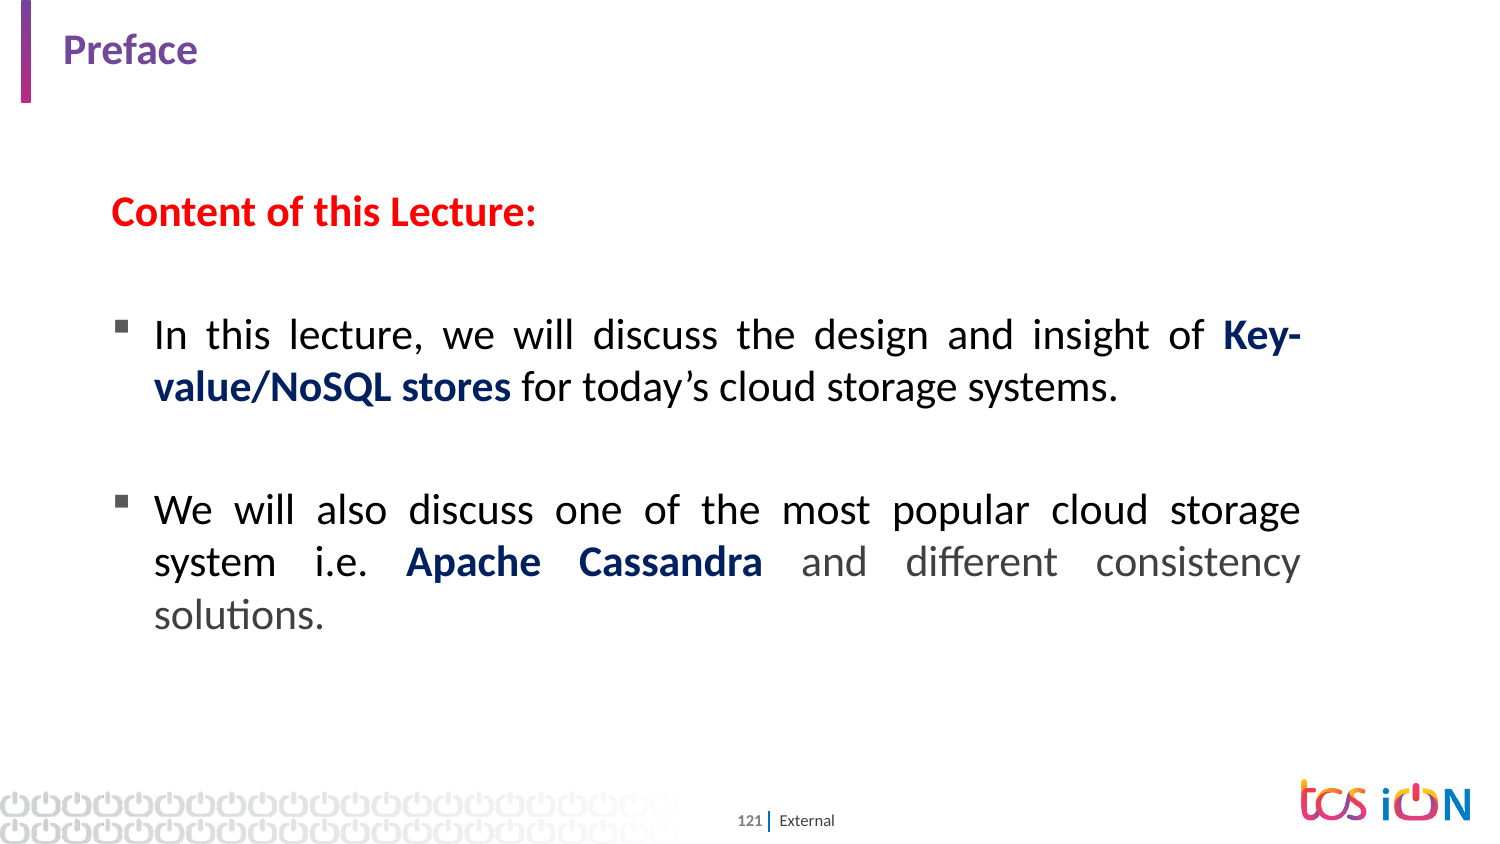

# Preface

Content of this Lecture:

In this lecture, we will discuss the design and insight of Key-value/NoSQL stores for today’s cloud storage systems.

We will also discuss one of the most popular cloud storage system i.e. Apache Cassandra and different consistency solutions.

Design of Key-Value Stores